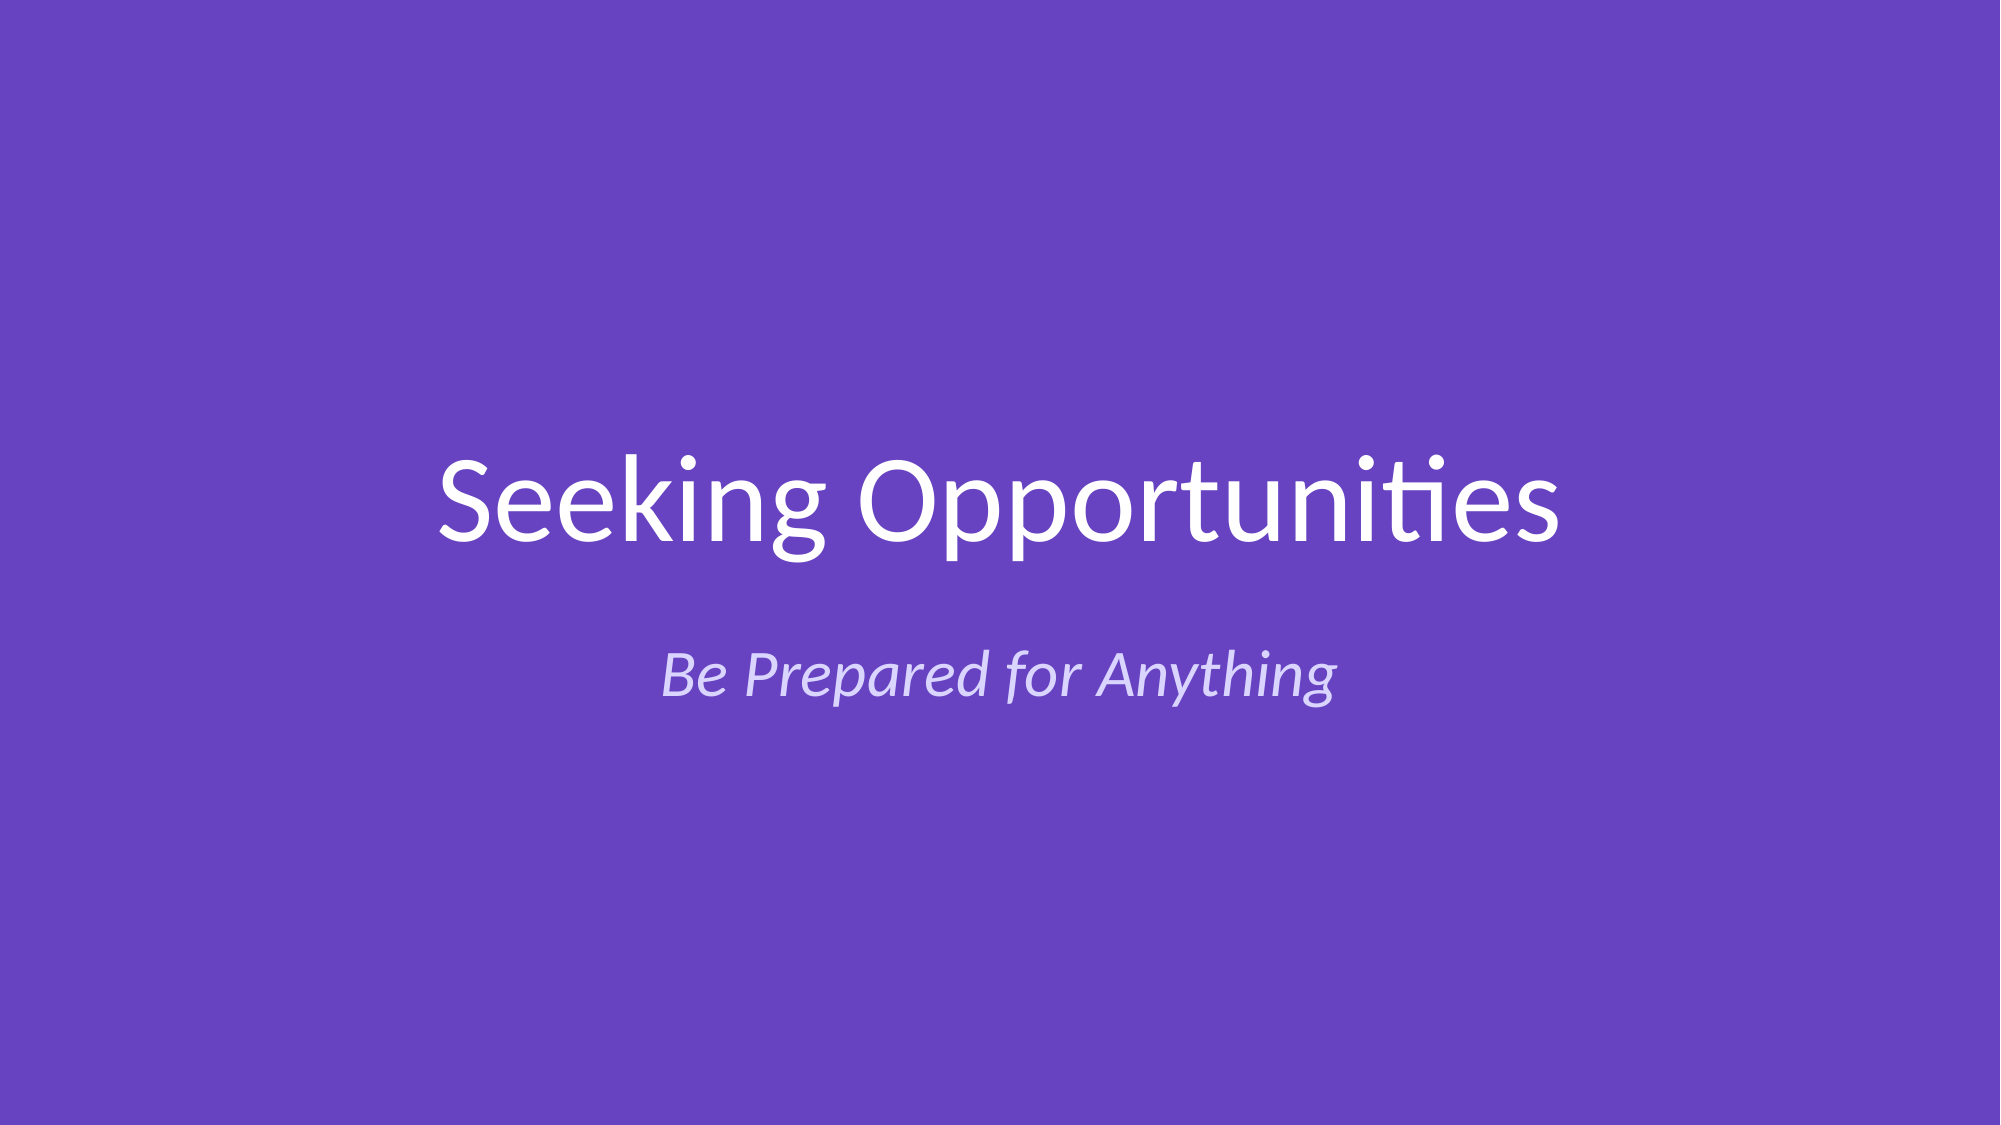

# Seeking Opportunities
Be Prepared for Anything